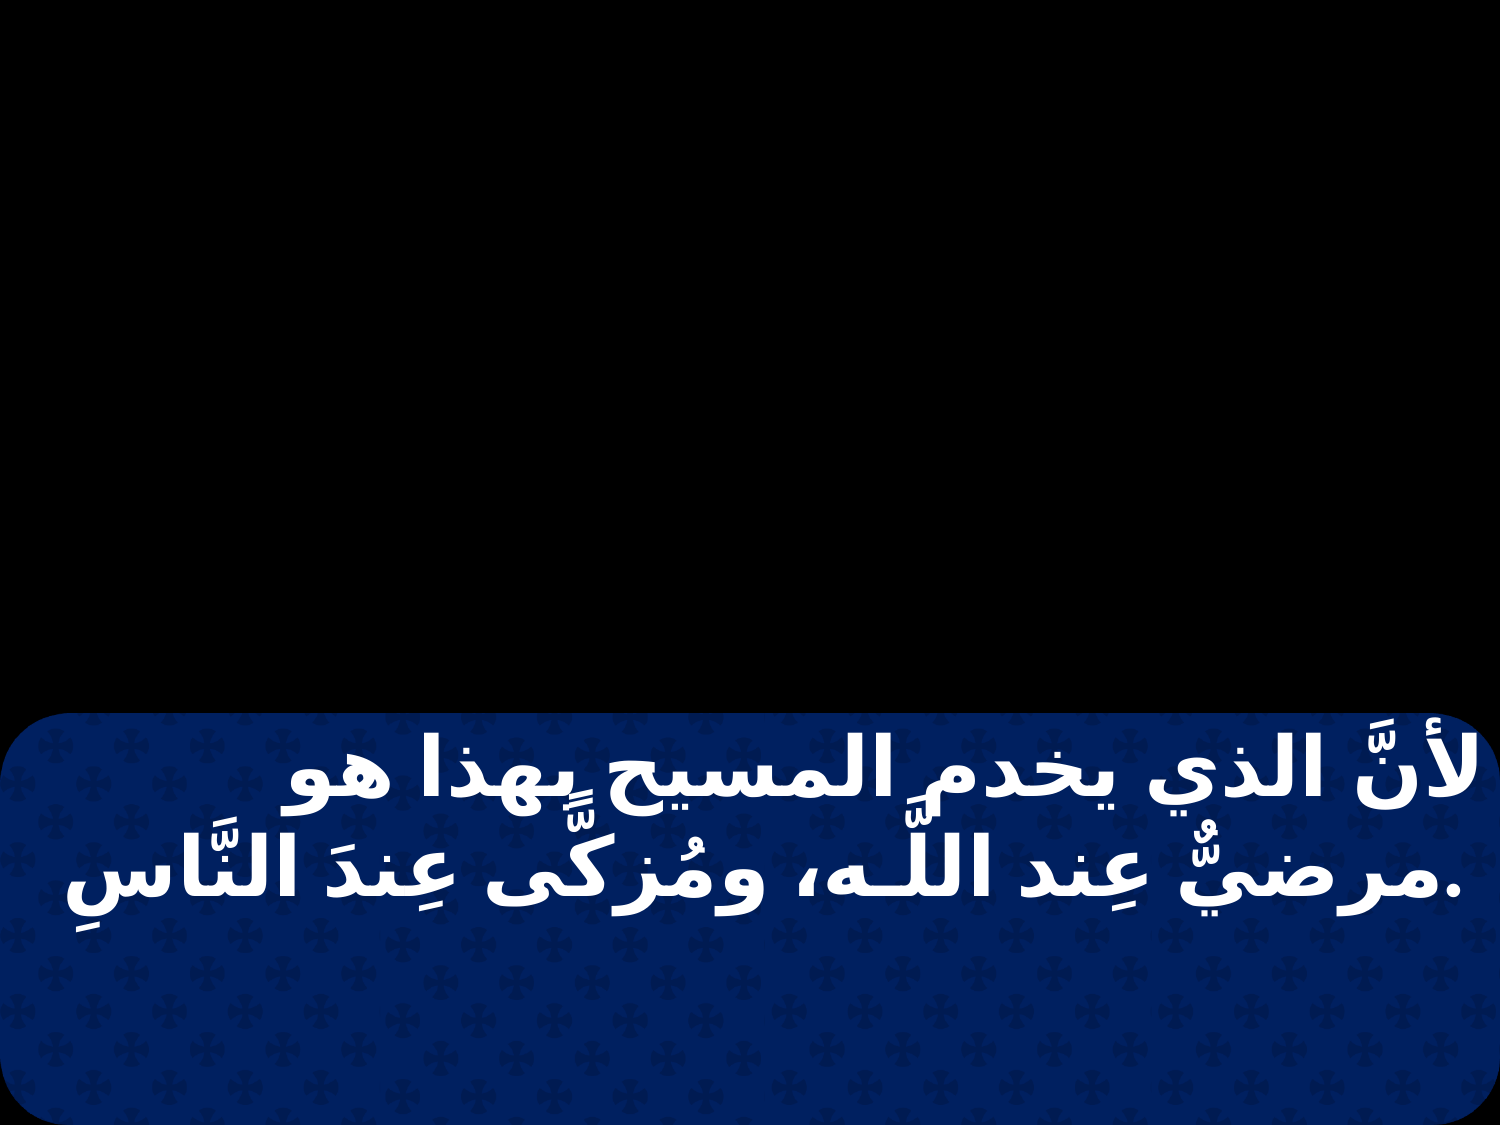

لأنَّ الذي يخدم المسيح بهذا هو  مرضيٌّ عِند اللَّـه، ومُزكًّى عِندَ النَّاسِ.